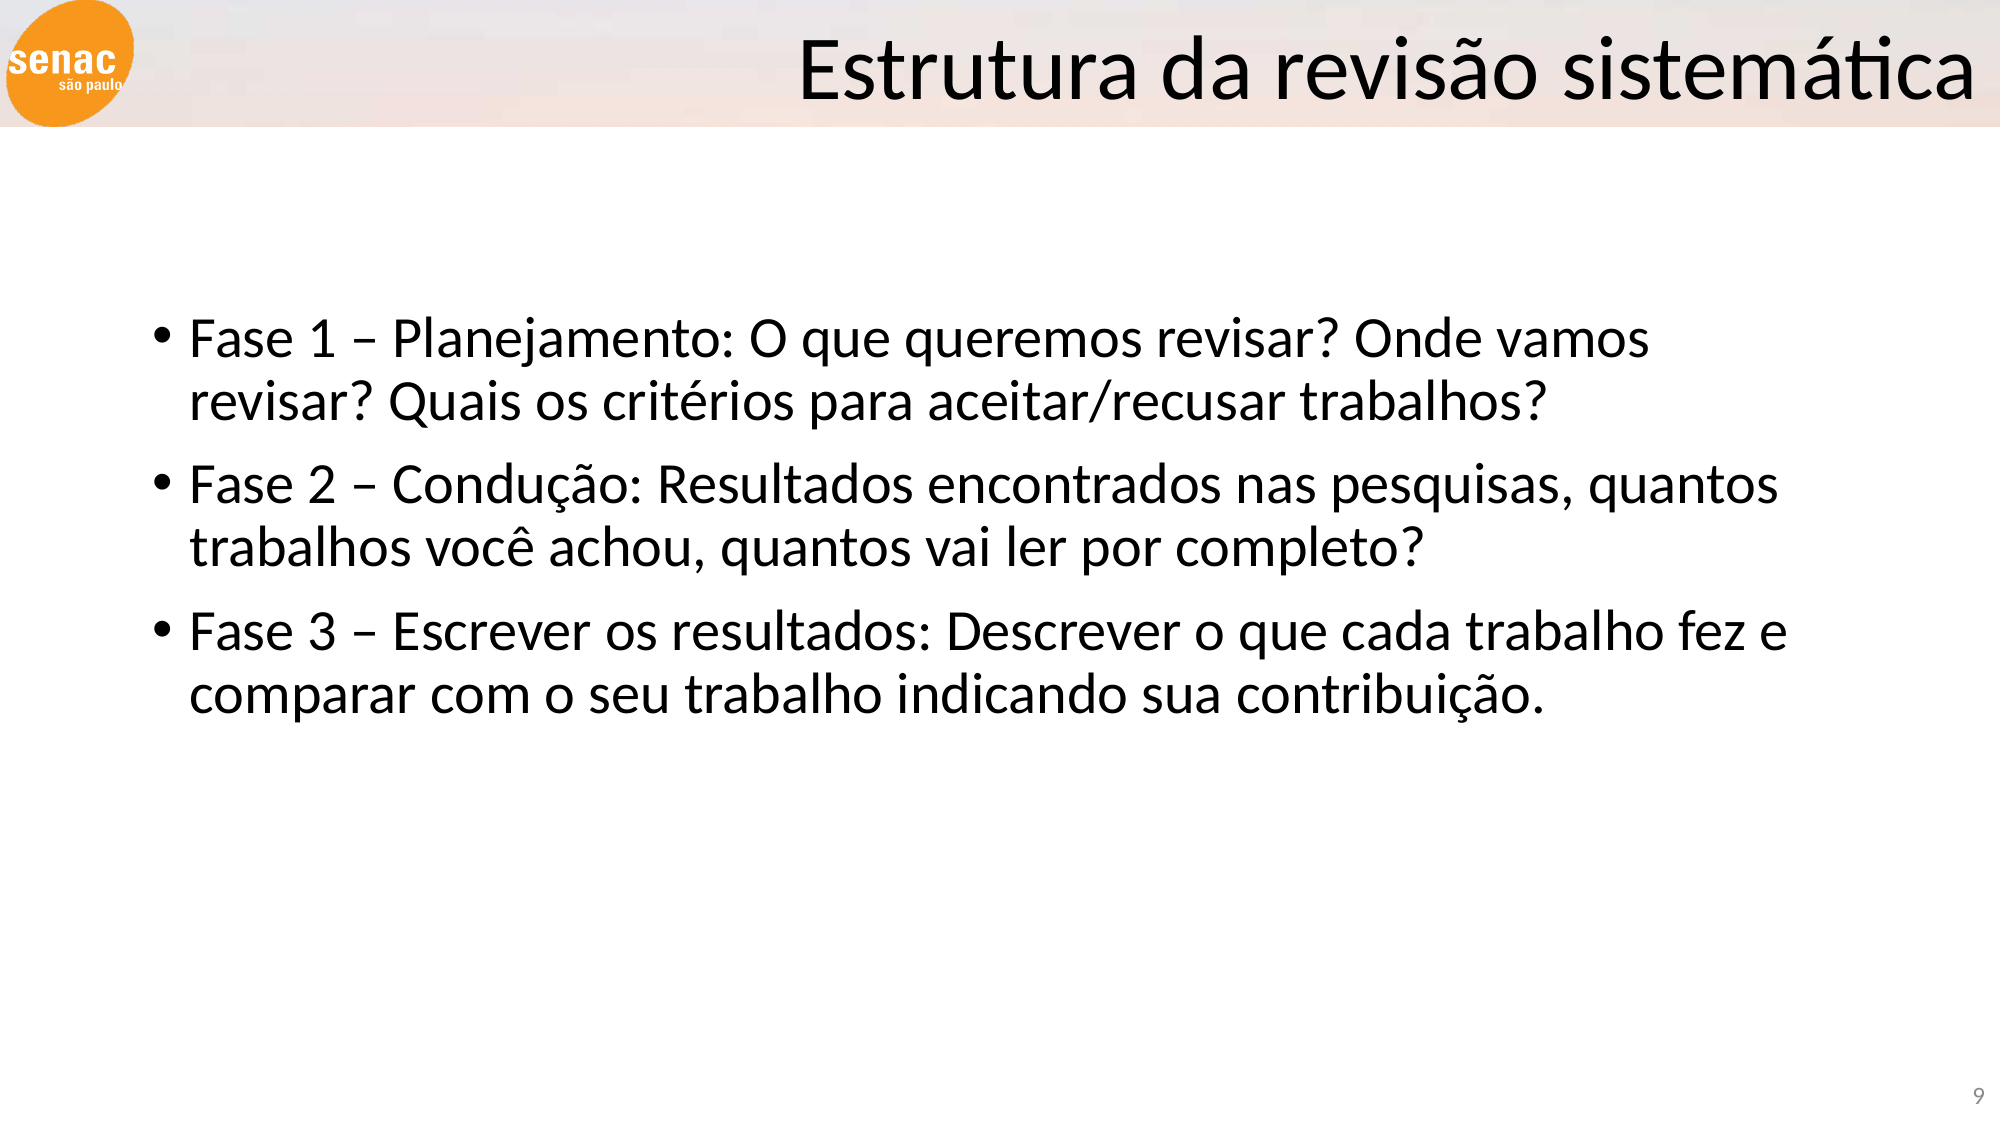

Estrutura da revisão sistemática
Fase 1 – Planejamento: O que queremos revisar? Onde vamos revisar? Quais os critérios para aceitar/recusar trabalhos?
Fase 2 – Condução: Resultados encontrados nas pesquisas, quantos trabalhos você achou, quantos vai ler por completo?
Fase 3 – Escrever os resultados: Descrever o que cada trabalho fez e comparar com o seu trabalho indicando sua contribuição.
9